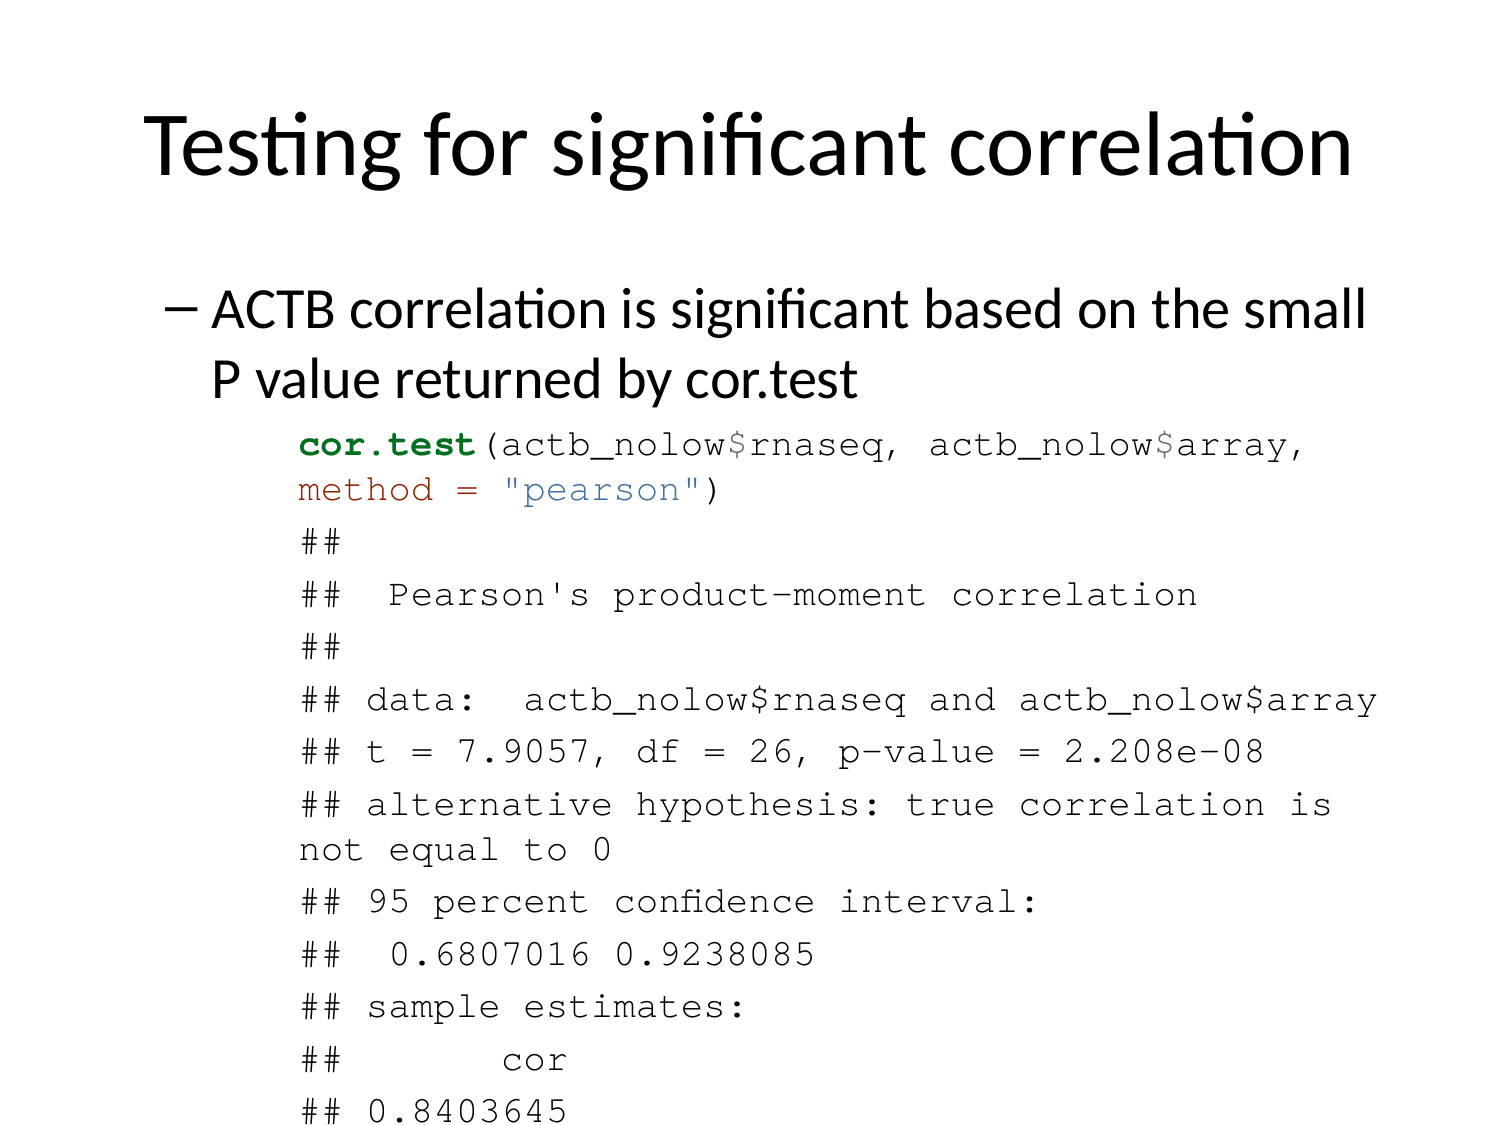

# Testing for significant correlation
ACTB correlation is significant based on the small P value returned by cor.test
cor.test(actb_nolow$rnaseq, actb_nolow$array, method = "pearson")
##
##  Pearson's product-moment correlation
##
## data:  actb_nolow$rnaseq and actb_nolow$array
## t = 7.9057, df = 26, p-value = 2.208e-08
## alternative hypothesis: true correlation is not equal to 0
## 95 percent confidence interval:
##  0.6807016 0.9238085
## sample estimates:
##       cor
## 0.8403645
cor.test(actb_nolow$rnaseq, actb_nolow$array, method = "spearman")
##
##  Spearman's rank correlation rho
##
## data:  actb_nolow$rnaseq and actb_nolow$array
## S = 848, p-value = 4.344e-06
## alternative hypothesis: true rho is not equal to 0
## sample estimates:
##       rho
## 0.7679256